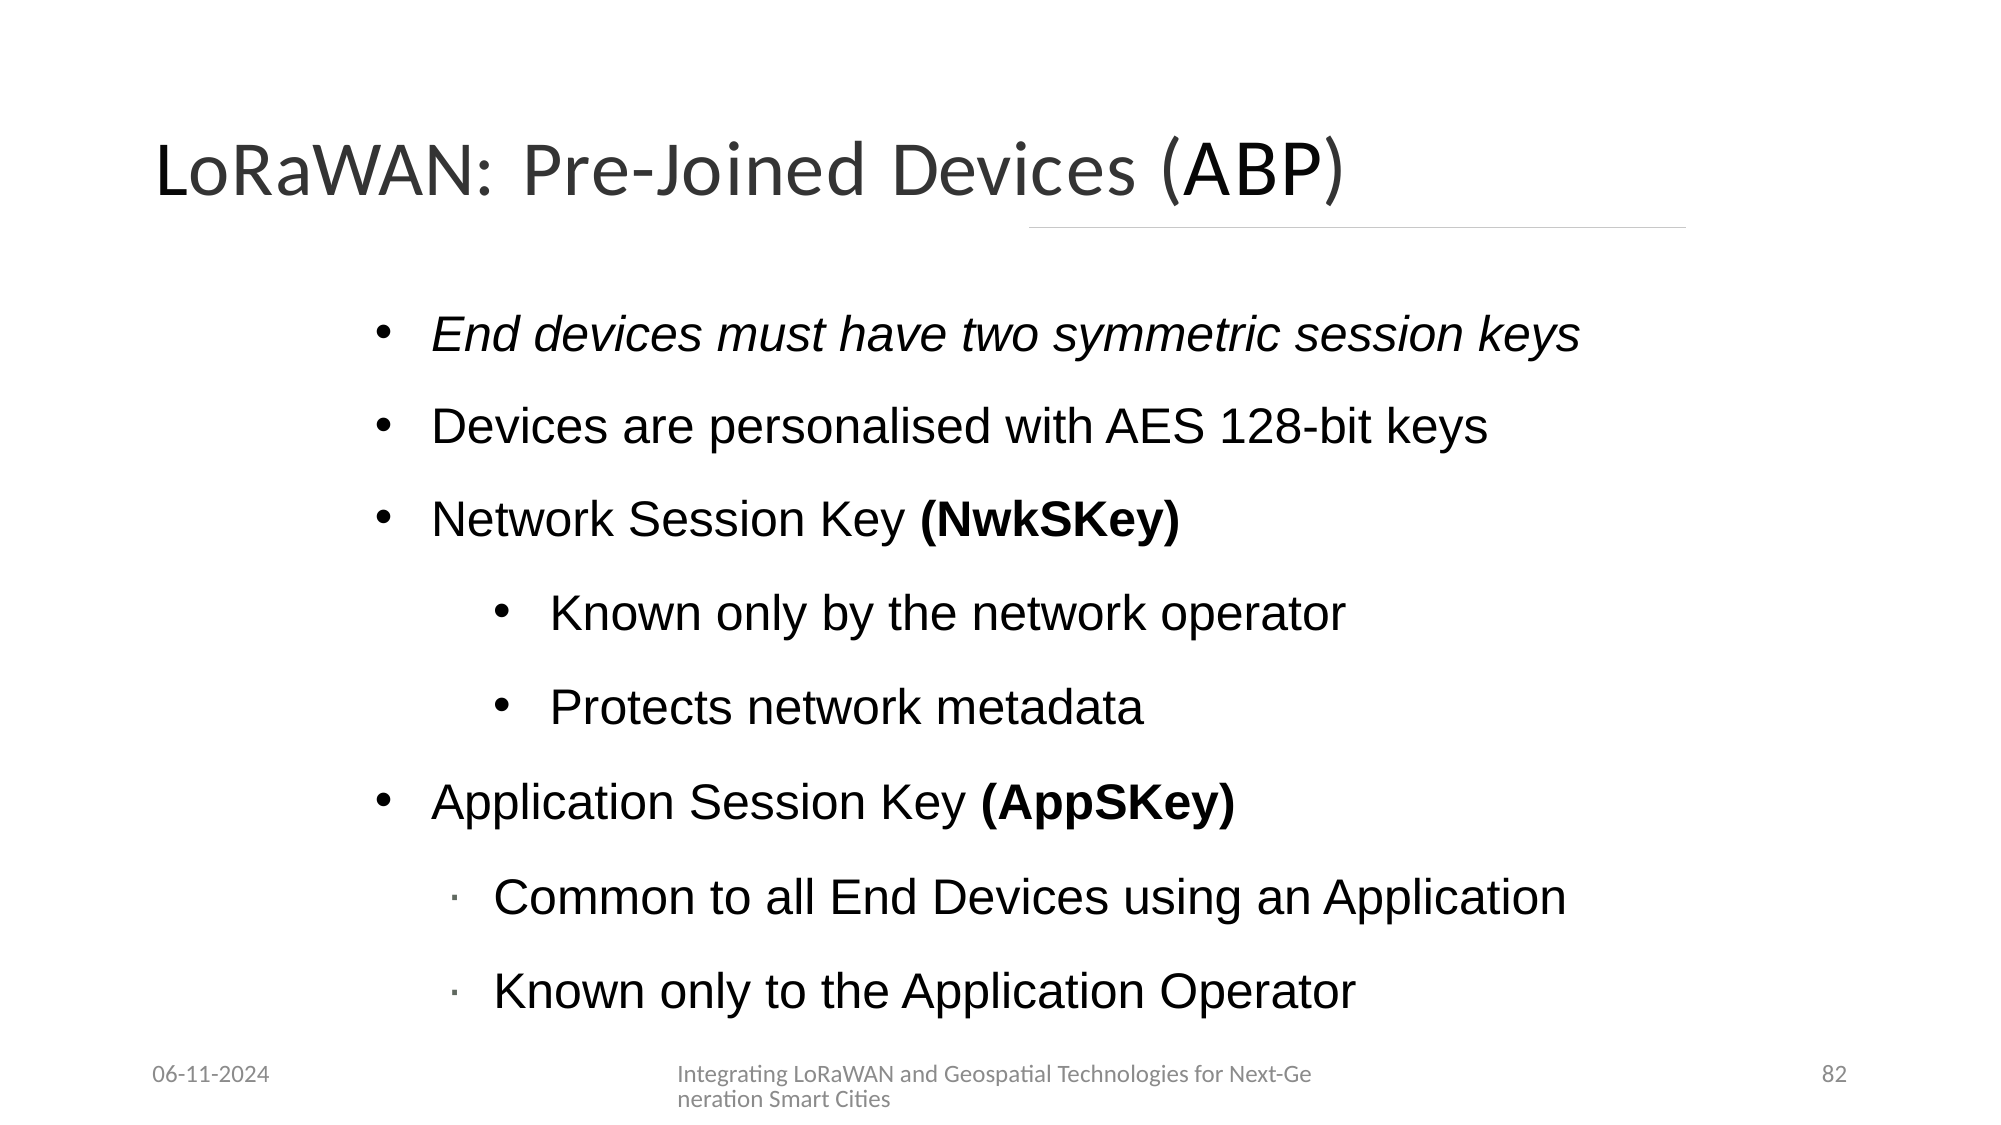

# LoRaWAN: Pre-Joined Devices (ABP)

End devices must have two symmetric session keys
Devices are personalised with AES 128-bit keys
Network Session Key (NwkSKey)
Known only by the network operator
Protects network metadata
Application Session Key (AppSKey)
Common to all End Devices using an Application
Known only to the Application Operator
06-11-2024
Integrating LoRaWAN and Geospatial Technologies for Next-Generation Smart Cities
82